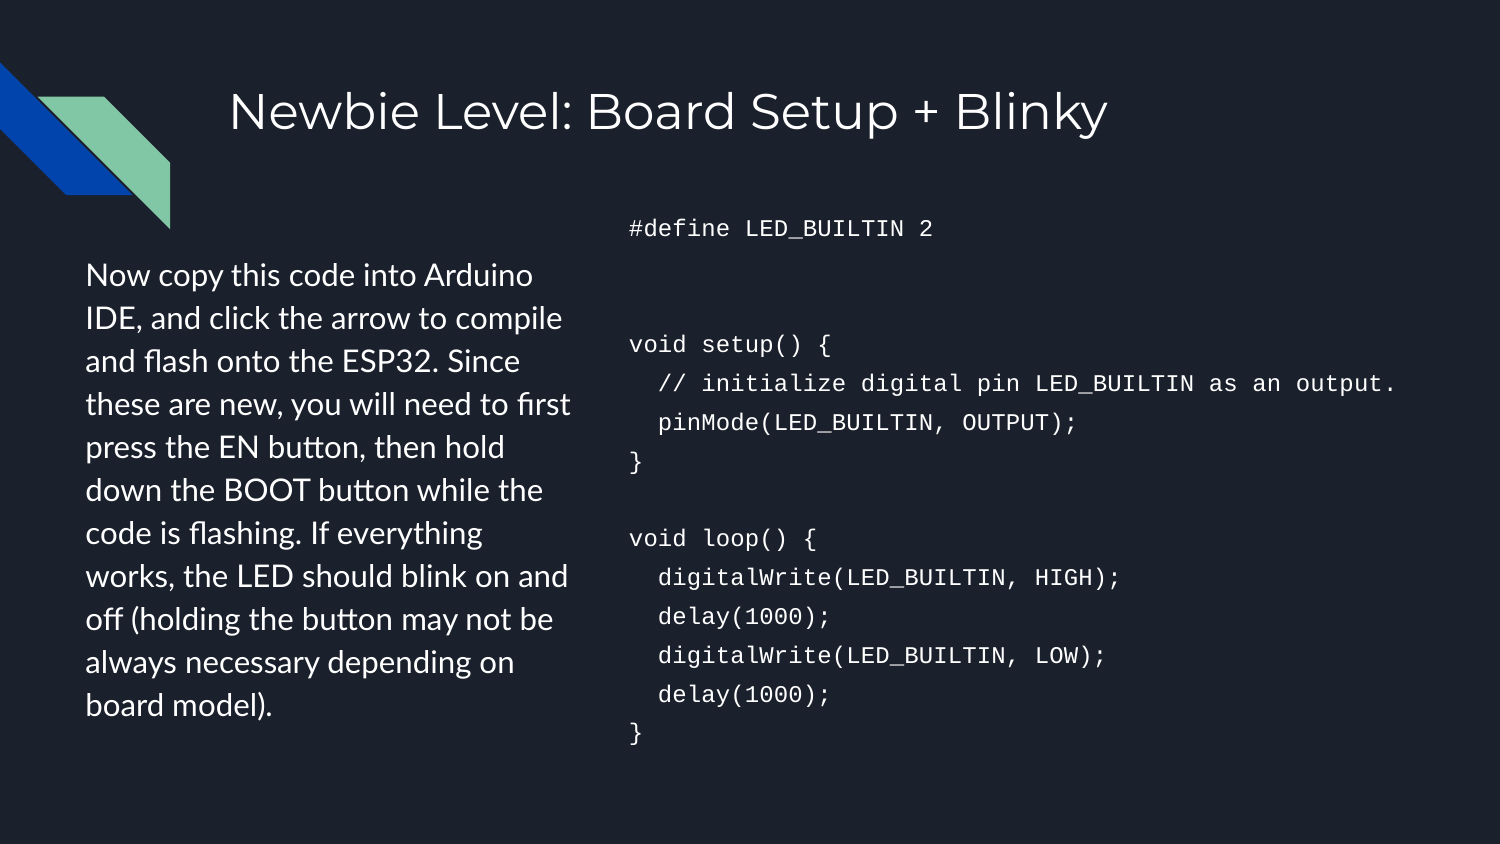

# Newbie Level: Board Setup + Blinky
#define LED_BUILTIN 2

void setup() {
  // initialize digital pin LED_BUILTIN as an output.
  pinMode(LED_BUILTIN, OUTPUT);
}

void loop() {
  digitalWrite(LED_BUILTIN, HIGH);
  delay(1000);
  digitalWrite(LED_BUILTIN, LOW);
  delay(1000);
}

Now copy this code into Arduino IDE, and click the arrow to compile and flash onto the ESP32. Since these are new, you will need to first press the EN button, then hold down the BOOT button while the code is flashing. If everything works, the LED should blink on and off (holding the button may not be always necessary depending on board model).